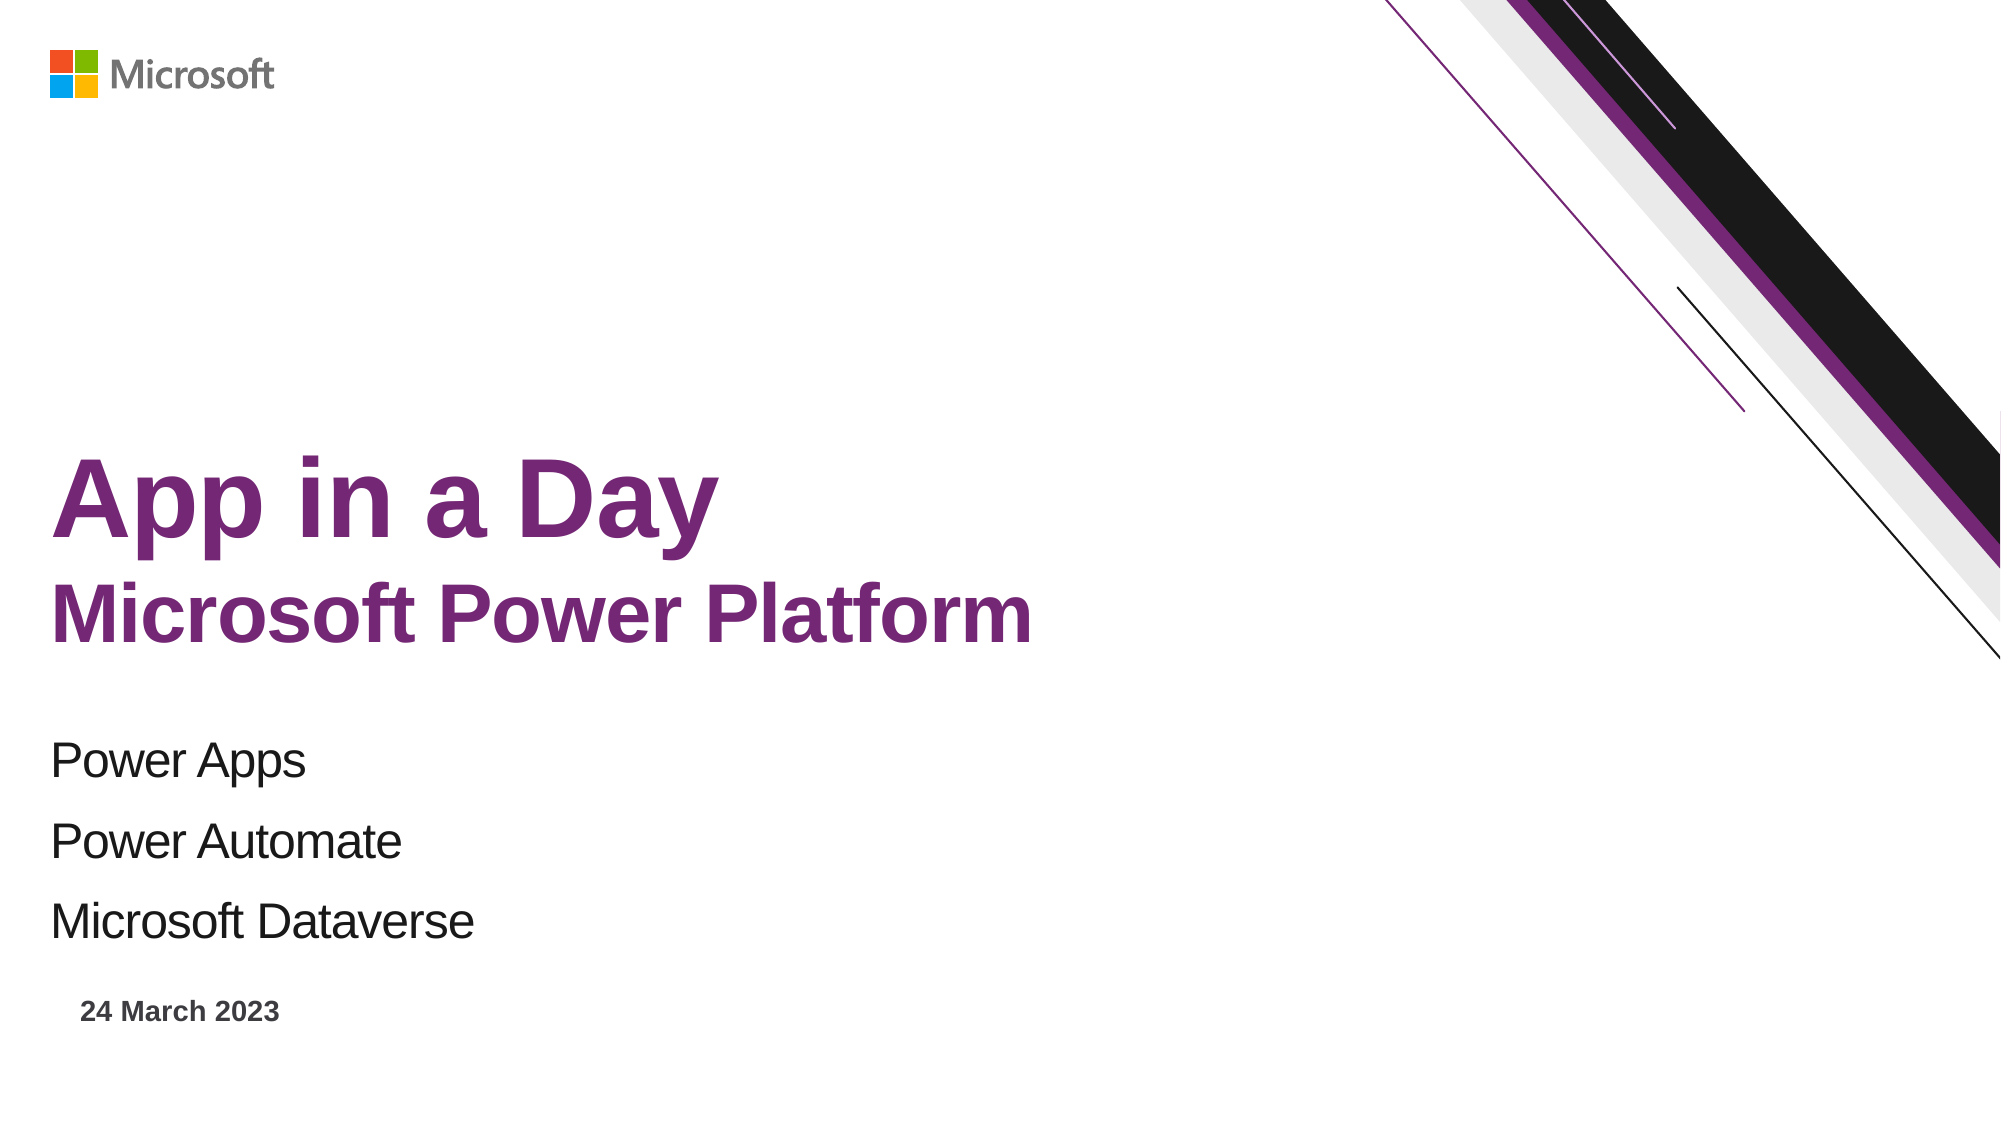

# App in a Day Microsoft Power Platform
Power Apps
Power Automate
Microsoft Dataverse
24 March 2023